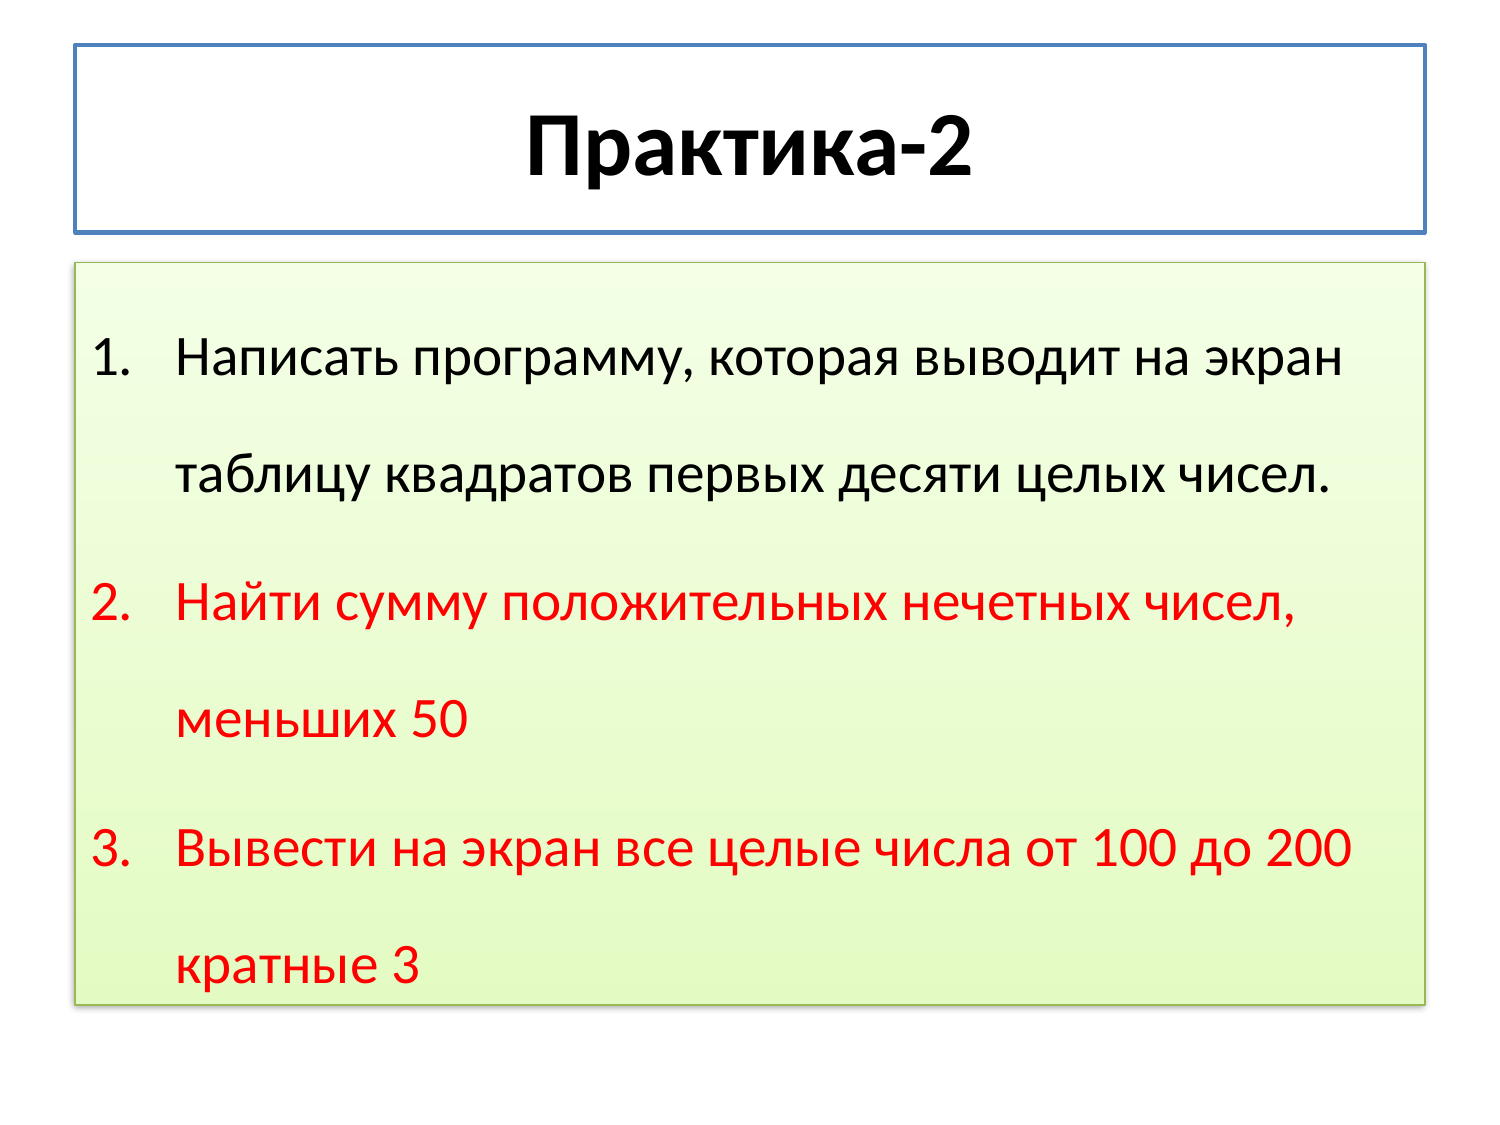

# Практика-2
Написать программу, которая выводит на экран таблицу квадратов первых десяти целых чисел.
Найти сумму положительных нечетных чисел, меньших 50
Вывести на экран все целые числа от 100 до 200 кратные 3